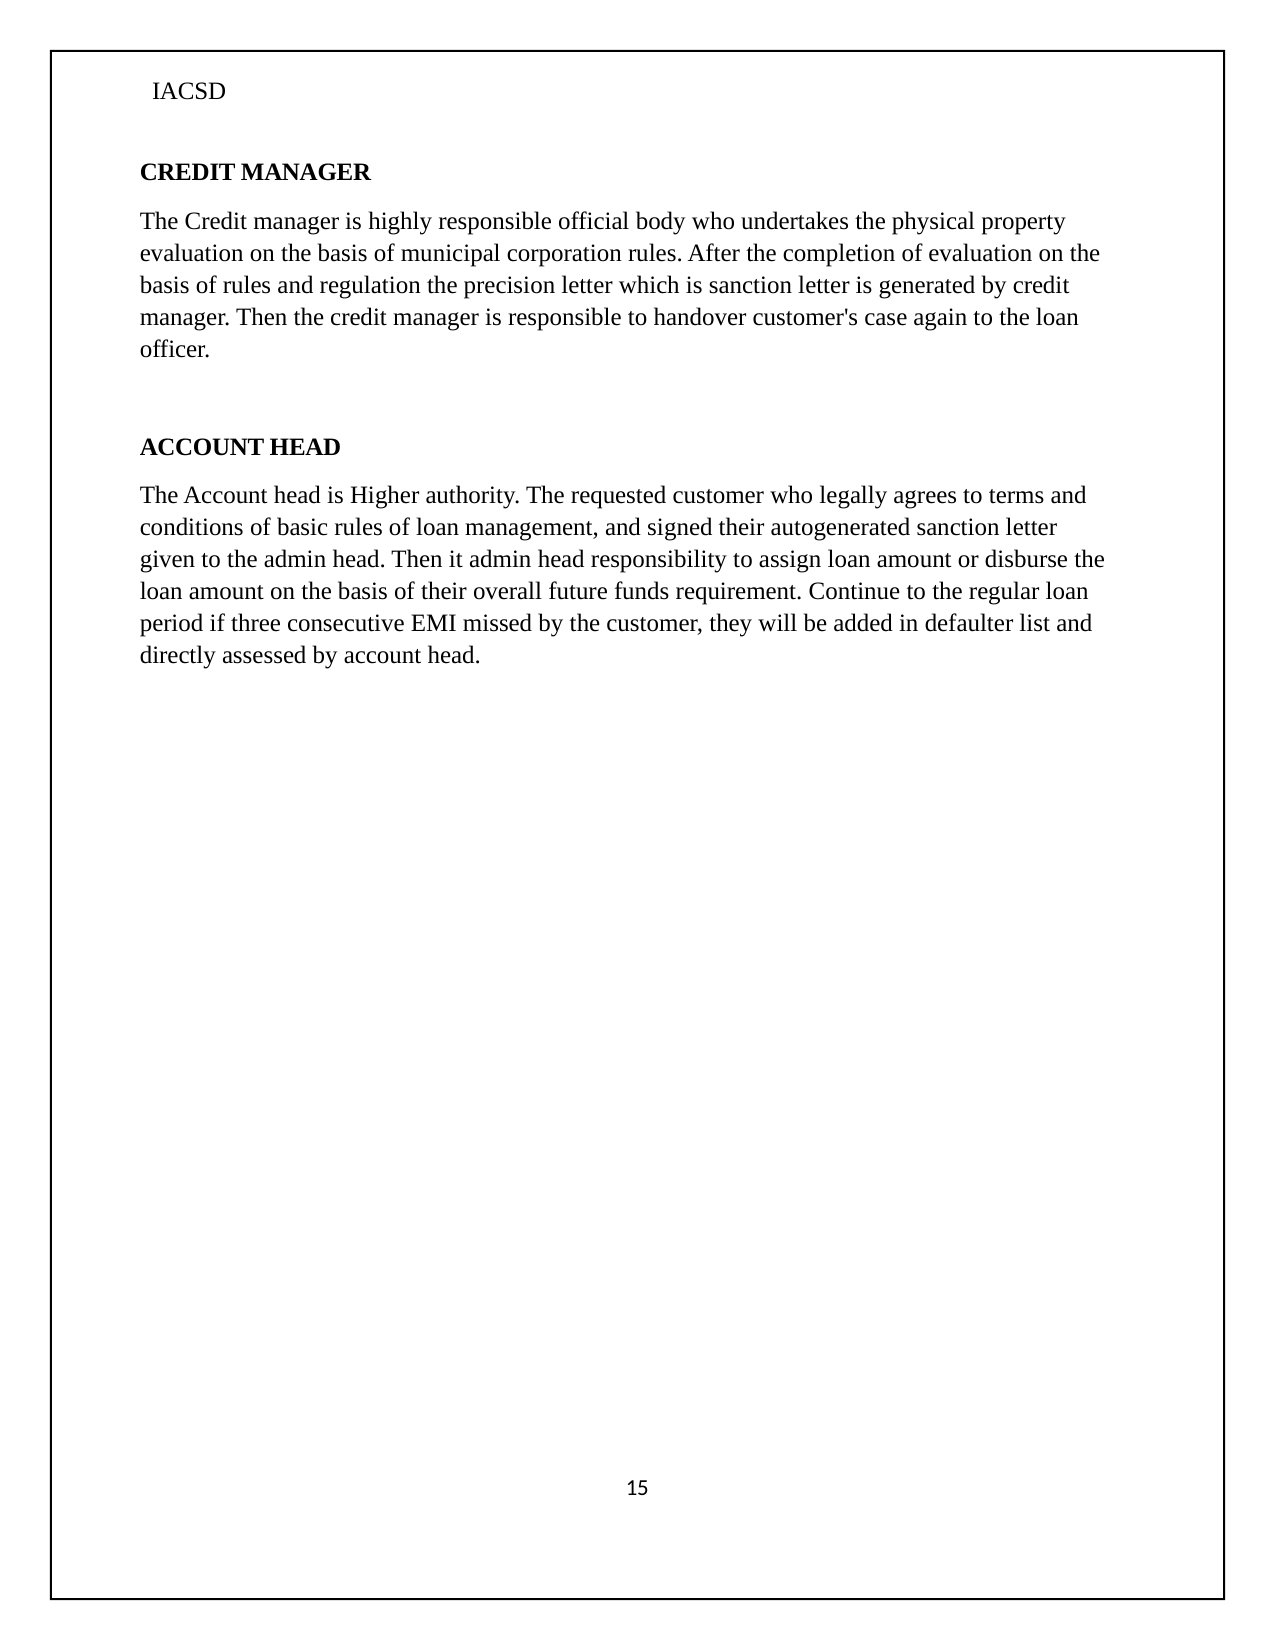

IACSD
CREDIT MANAGER
The Credit manager is highly responsible official body who undertakes the physical property evaluation on the basis of municipal corporation rules. After the completion of evaluation on the basis of rules and regulation the precision letter which is sanction letter is generated by credit manager. Then the credit manager is responsible to handover customer's case again to the loan officer.

ACCOUNT HEAD
The Account head is Higher authority. The requested customer who legally agrees to terms and conditions of basic rules of loan management, and signed their autogenerated sanction letter given to the admin head. Then it admin head responsibility to assign loan amount or disburse the loan amount on the basis of their overall future funds requirement. Continue to the regular loan period if three consecutive EMI missed by the customer, they will be added in defaulter list and directly assessed by account head.

15